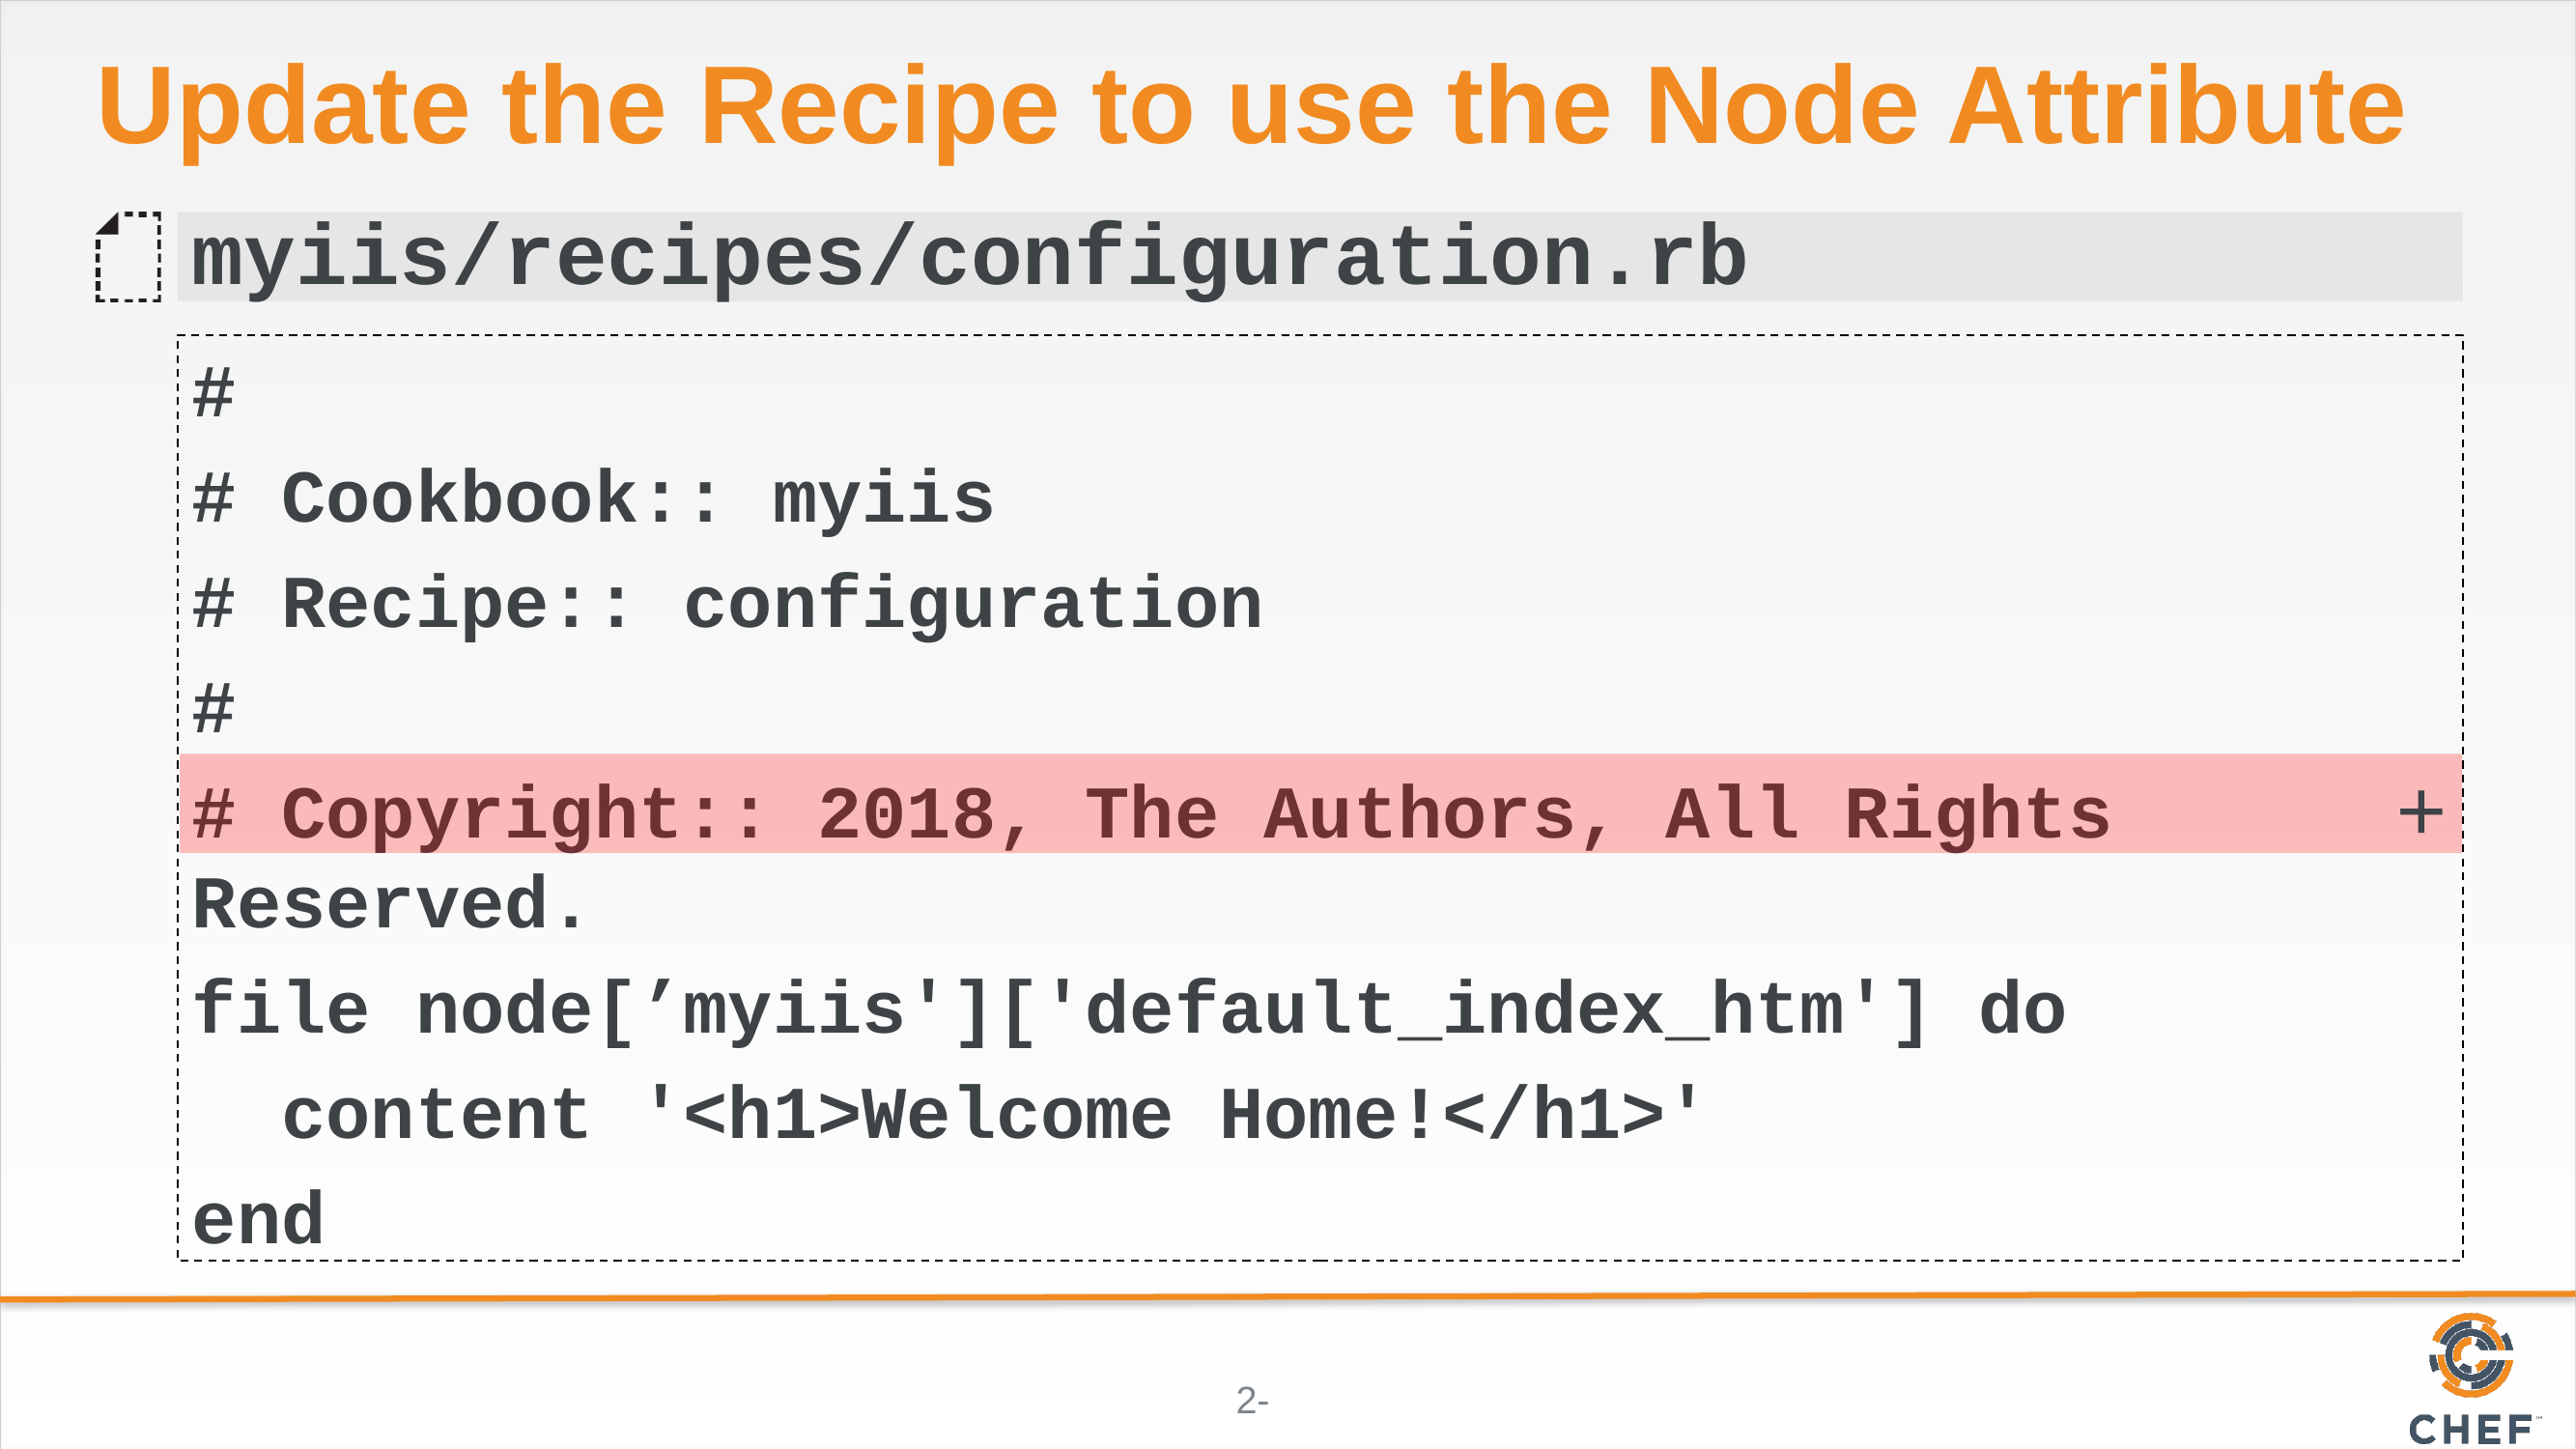

# Update the Recipe to use the Node Attribute
myiis/recipes/configuration.rb
#
# Cookbook:: myiis
# Recipe:: configuration
#
# Copyright:: 2018, The Authors, All Rights Reserved.
file node[’myiis']['default_index_htm'] do
  content '<h1>Welcome Home!</h1>'
end
+